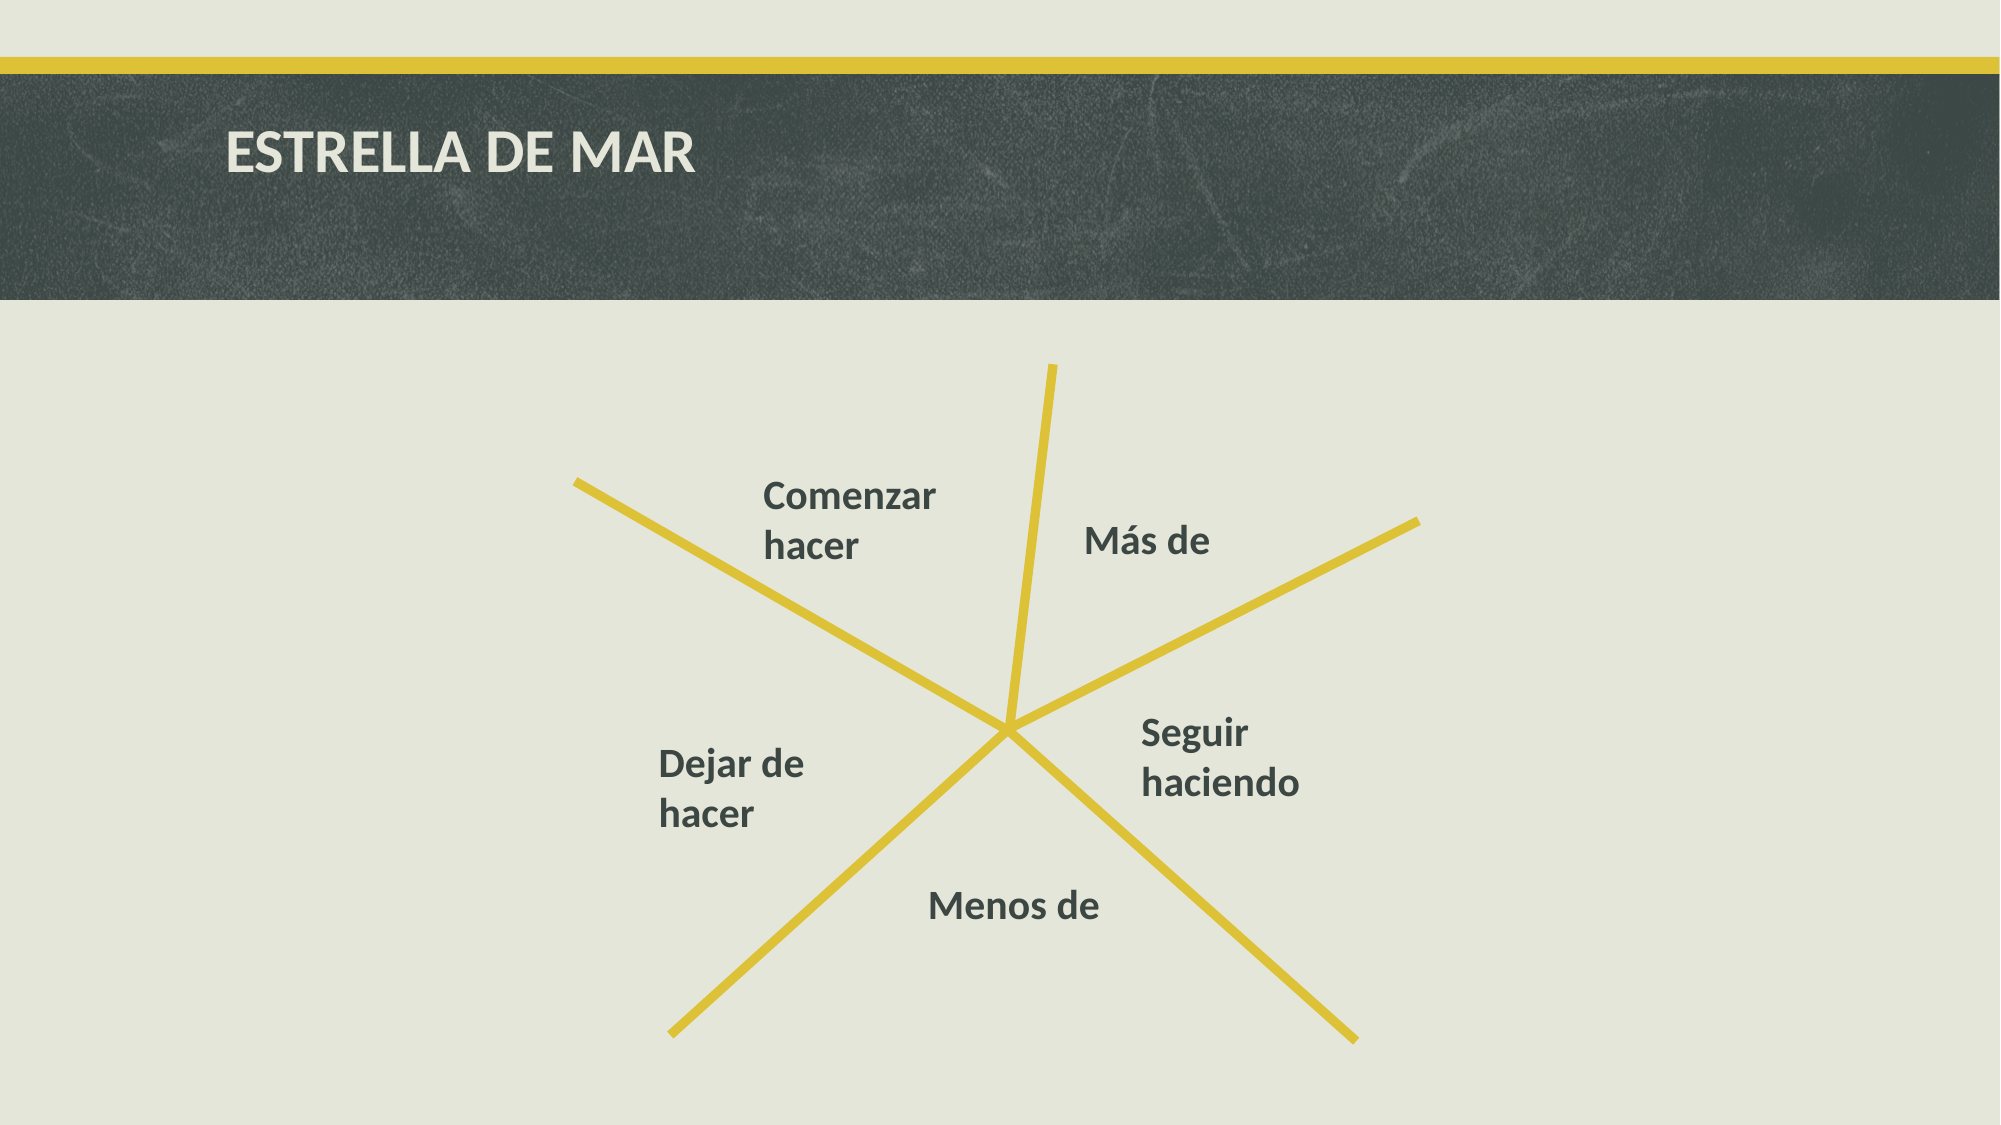

# ESTRELLA DE MAR
Comenzar hacer
Más de
Seguir haciendo
Dejar de hacer
Menos de